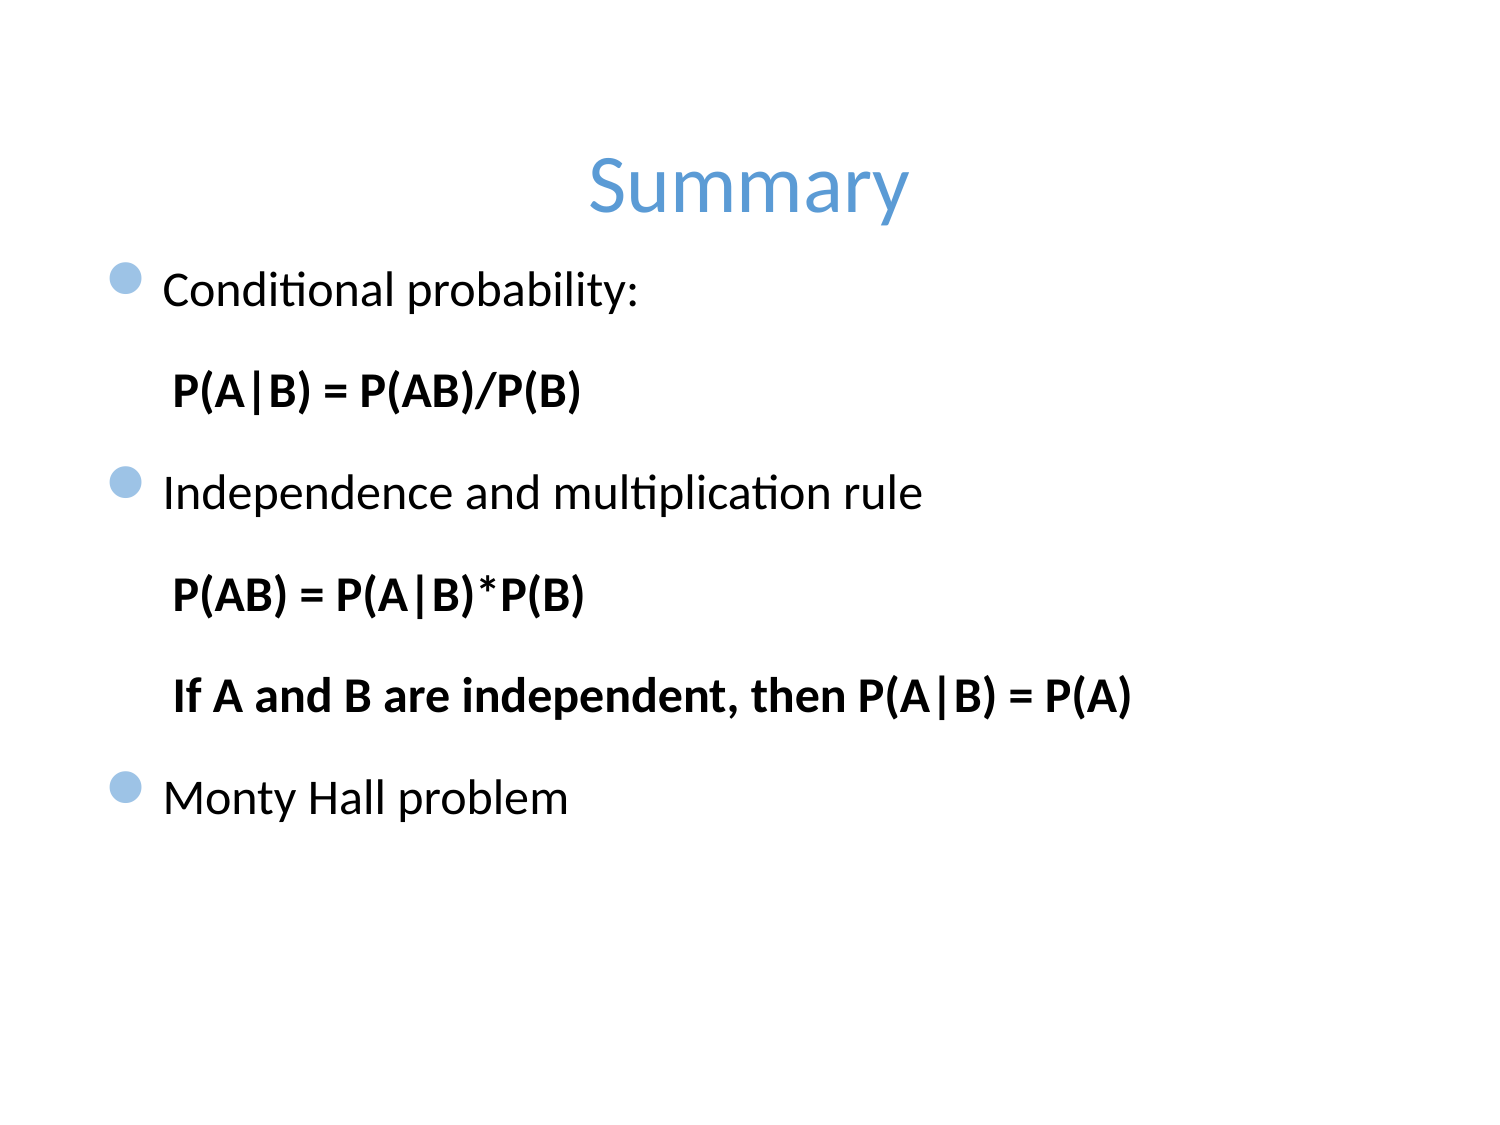

# Summary
Conditional probability:
      P(A|B) = P(AB)/P(B)
Independence and multiplication rule
      P(AB) = P(A|B)*P(B)
      If A and B are independent, then P(A|B) = P(A)
Monty Hall problem

38